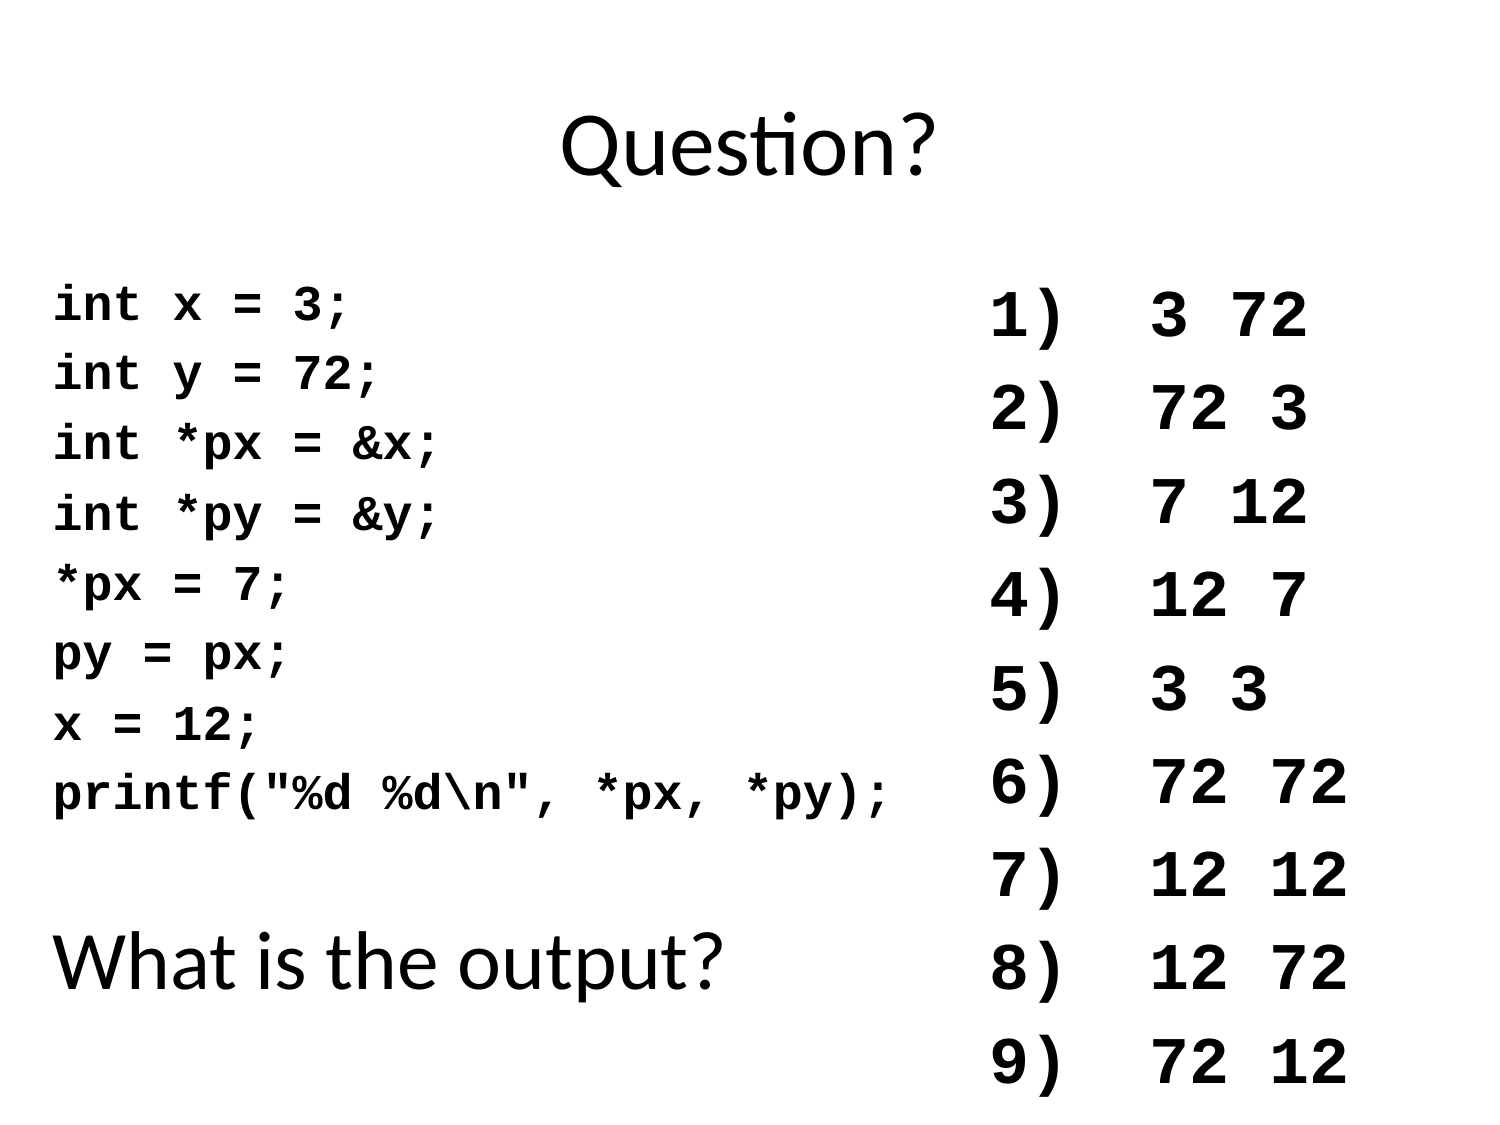

# Question?
int x = 3;
int y = 72;
int *px = &x;
int *py = &y;
*px = 7;
py = px;
x = 12;
printf("%d %d\n", *px, *py);

What is the output?
  3 72
  72 3
  7 12
  12 7
  3 3
  72 72
  12 12
  12 72
  72 12